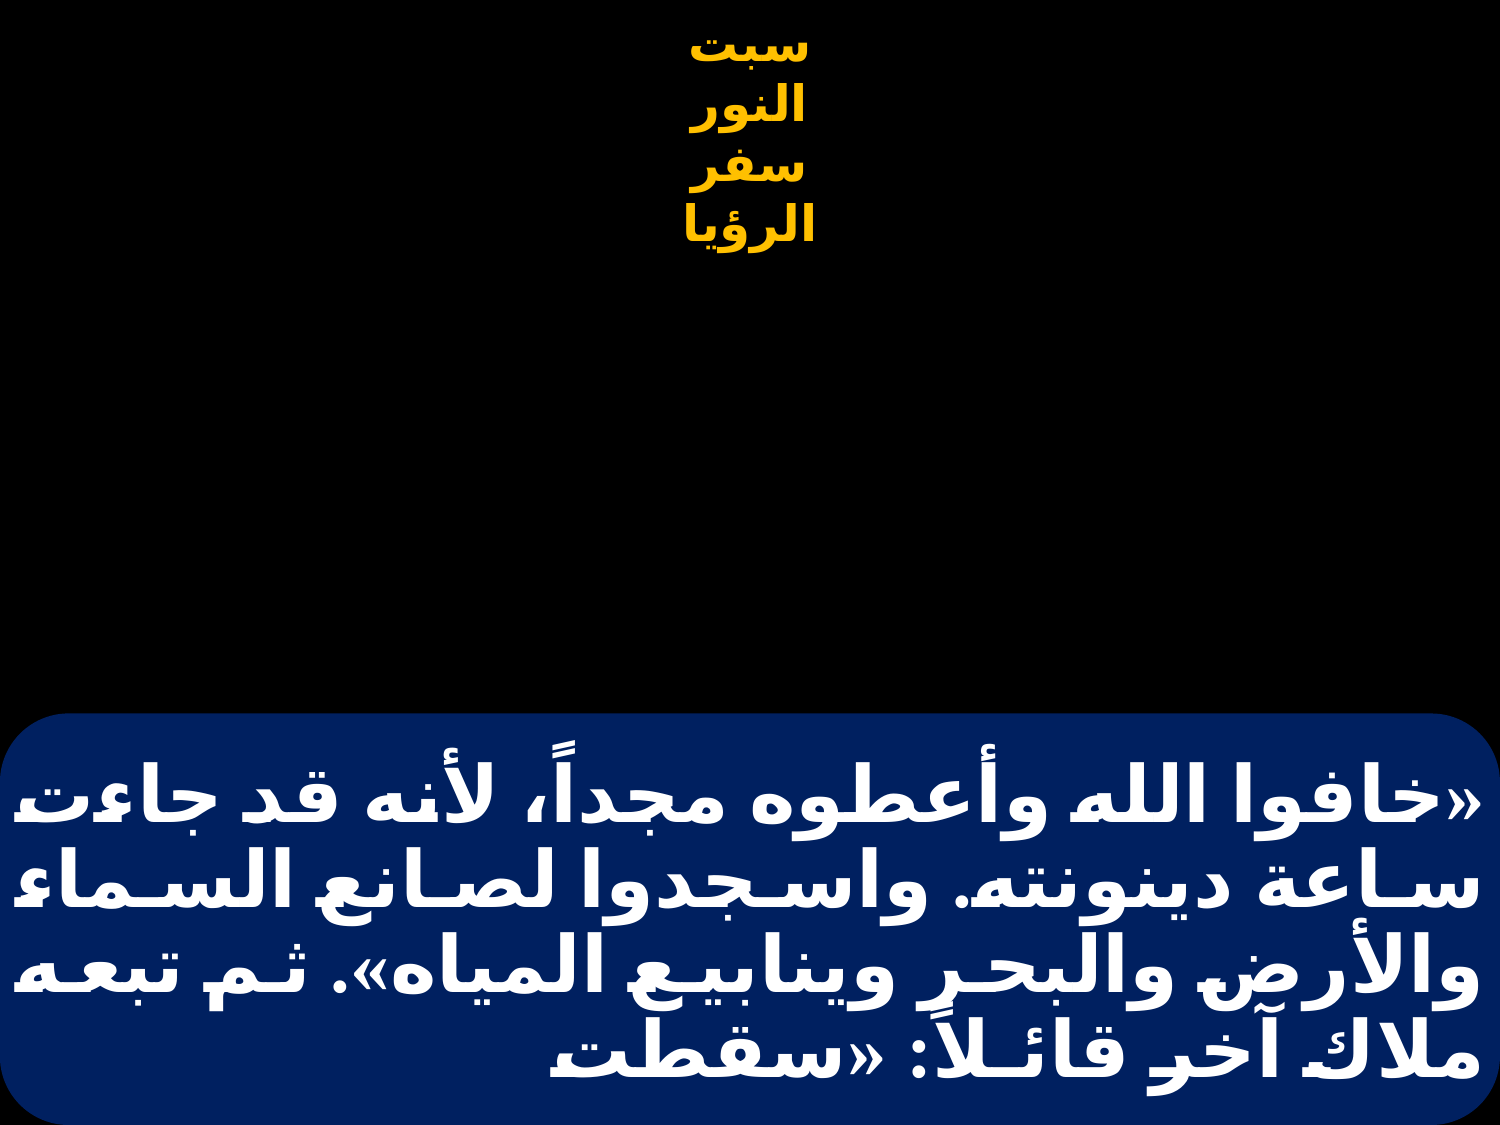

# «خافوا الله وأعطوه مجداً، لأنه قد جاءت ساعة دينونته. واسجدوا لصانع السماء والأرض والبحر وينابيع المياه». ثم تبعه ملاك آخر قائـلاً: «سقطت